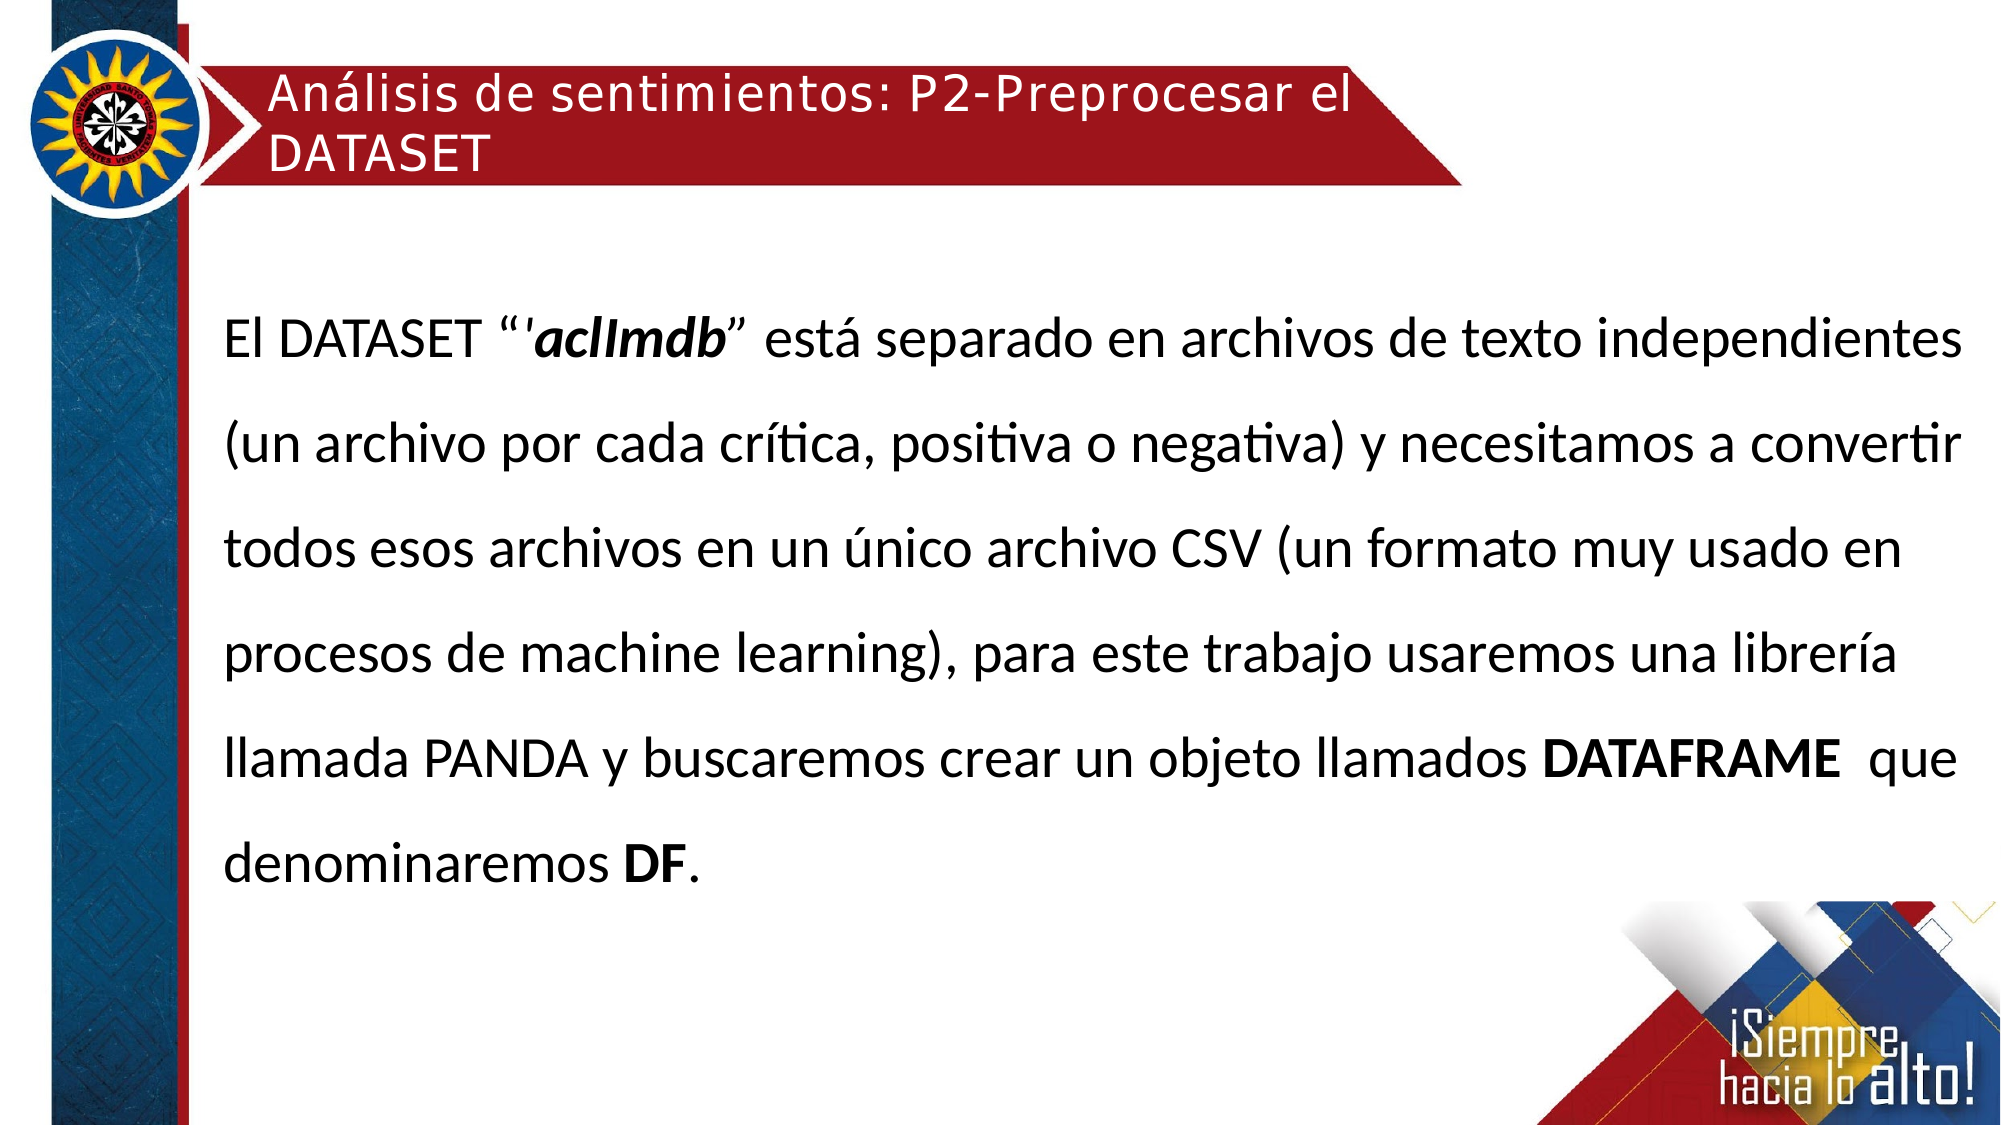

Análisis de sentimientos: P2-Preprocesar el DATASET
¿Por qué Deep Learning?
El DATASET “'aclImdb” está separado en archivos de texto independientes (un archivo por cada crítica, positiva o negativa) y necesitamos a convertir todos esos archivos en un único archivo CSV (un formato muy usado en procesos de machine learning), para este trabajo usaremos una librería llamada PANDA y buscaremos crear un objeto llamados DATAFRAME  que denominaremos DF.